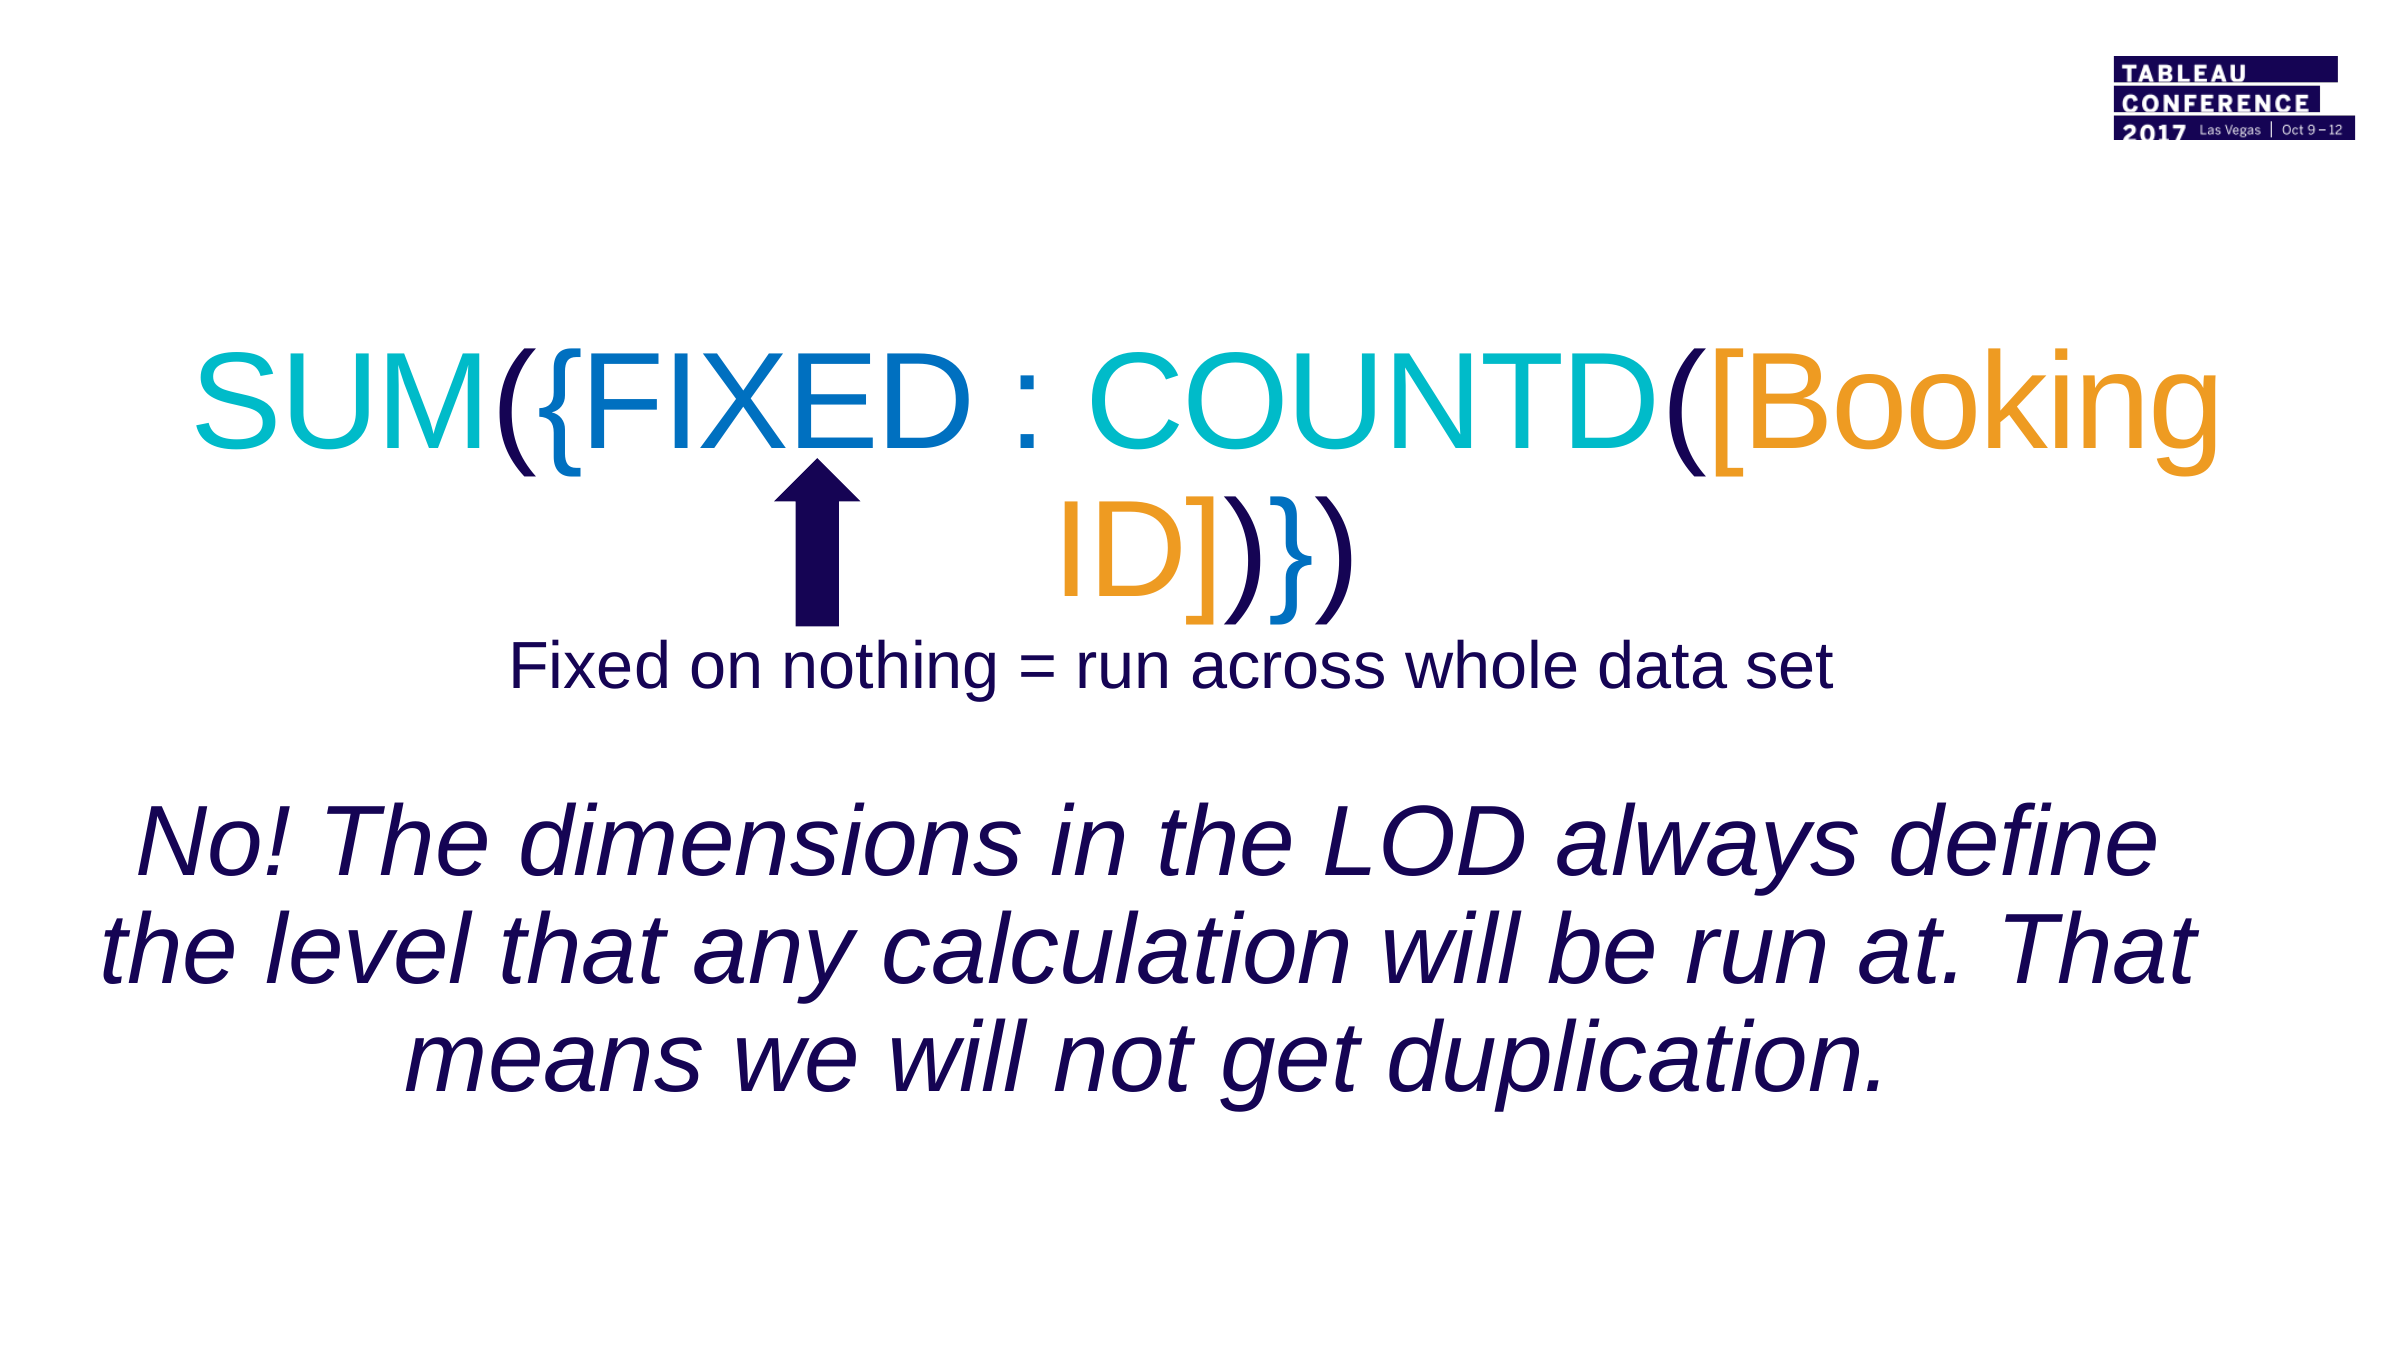

SUM({FIXED : COUNTD([Booking ID])})

Fixed on nothing = run across whole data set
No! The dimensions in the LOD always define the level that any calculation will be run at. That means we will not get duplication.